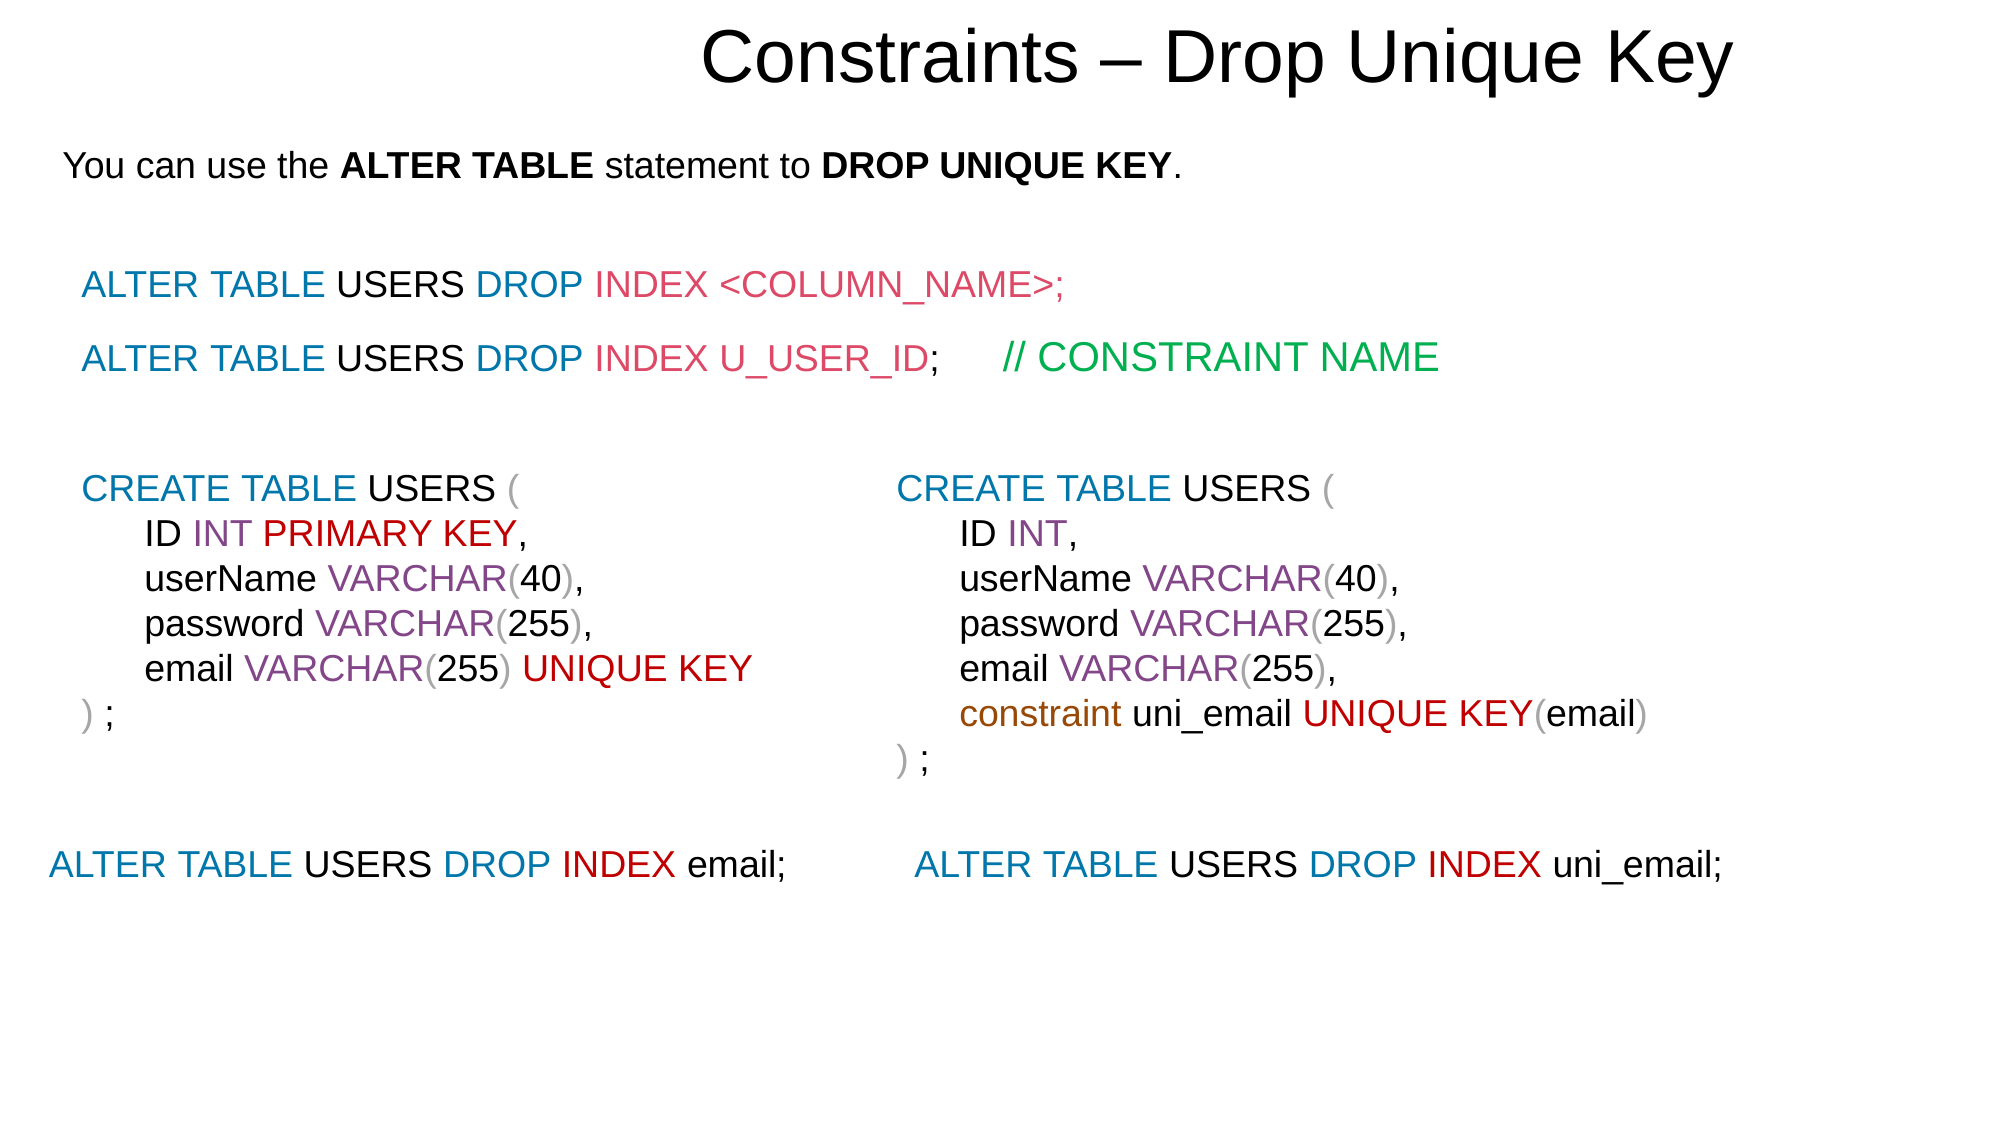

Constraints – Drop Unique Key
You can use the ALTER TABLE statement to DROP UNIQUE KEY.
ALTER TABLE USERS DROP INDEX <COLUMN_NAME>;
ALTER TABLE USERS DROP INDEX U_USER_ID;      // CONSTRAINT NAME
CREATE TABLE USERS (
      ID INT PRIMARY KEY,
      userName VARCHAR(40),
      password VARCHAR(255),
      email VARCHAR(255) UNIQUE KEY
) ;
CREATE TABLE USERS (
      ID INT,
      userName VARCHAR(40),
      password VARCHAR(255),
      email VARCHAR(255),
      constraint uni_email UNIQUE KEY(email)
) ;
ALTER TABLE USERS DROP INDEX email;
ALTER TABLE USERS DROP INDEX uni_email;